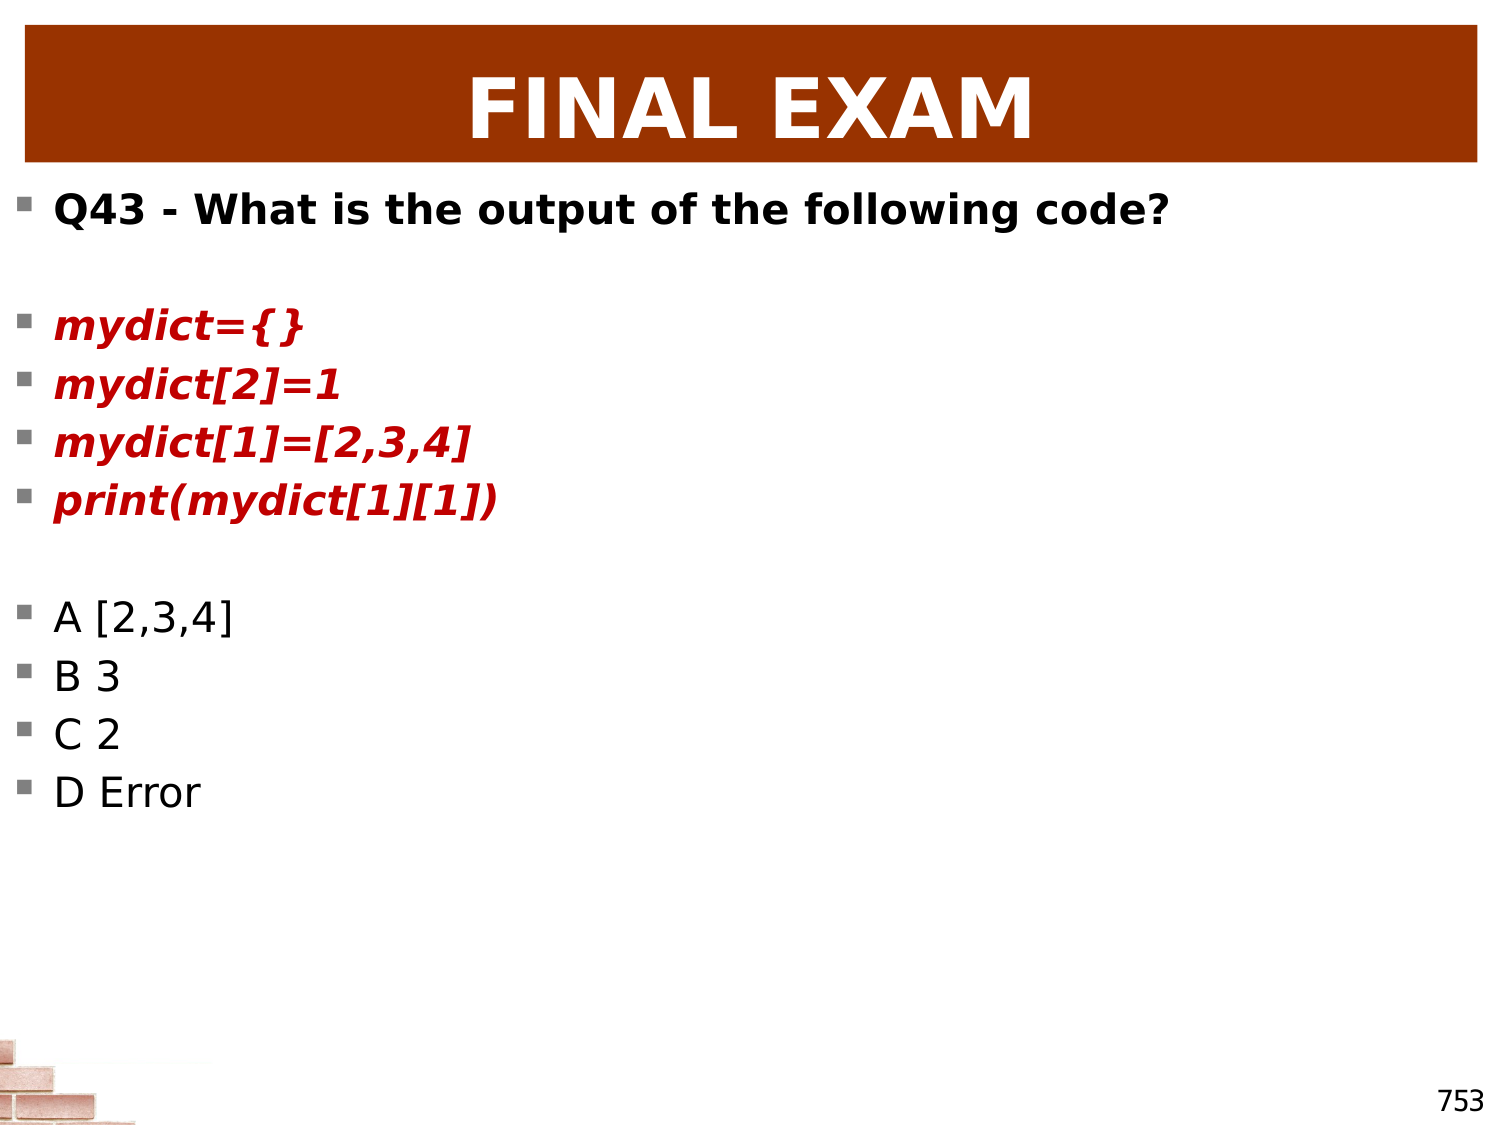

# FINAL EXAM
Q43 - What is the output of the following code?

mydict={}
mydict[2]=1
mydict[1]=[2,3,4]
print(mydict[1][1])

A [2,3,4]
B 3
C 2
D Error
753